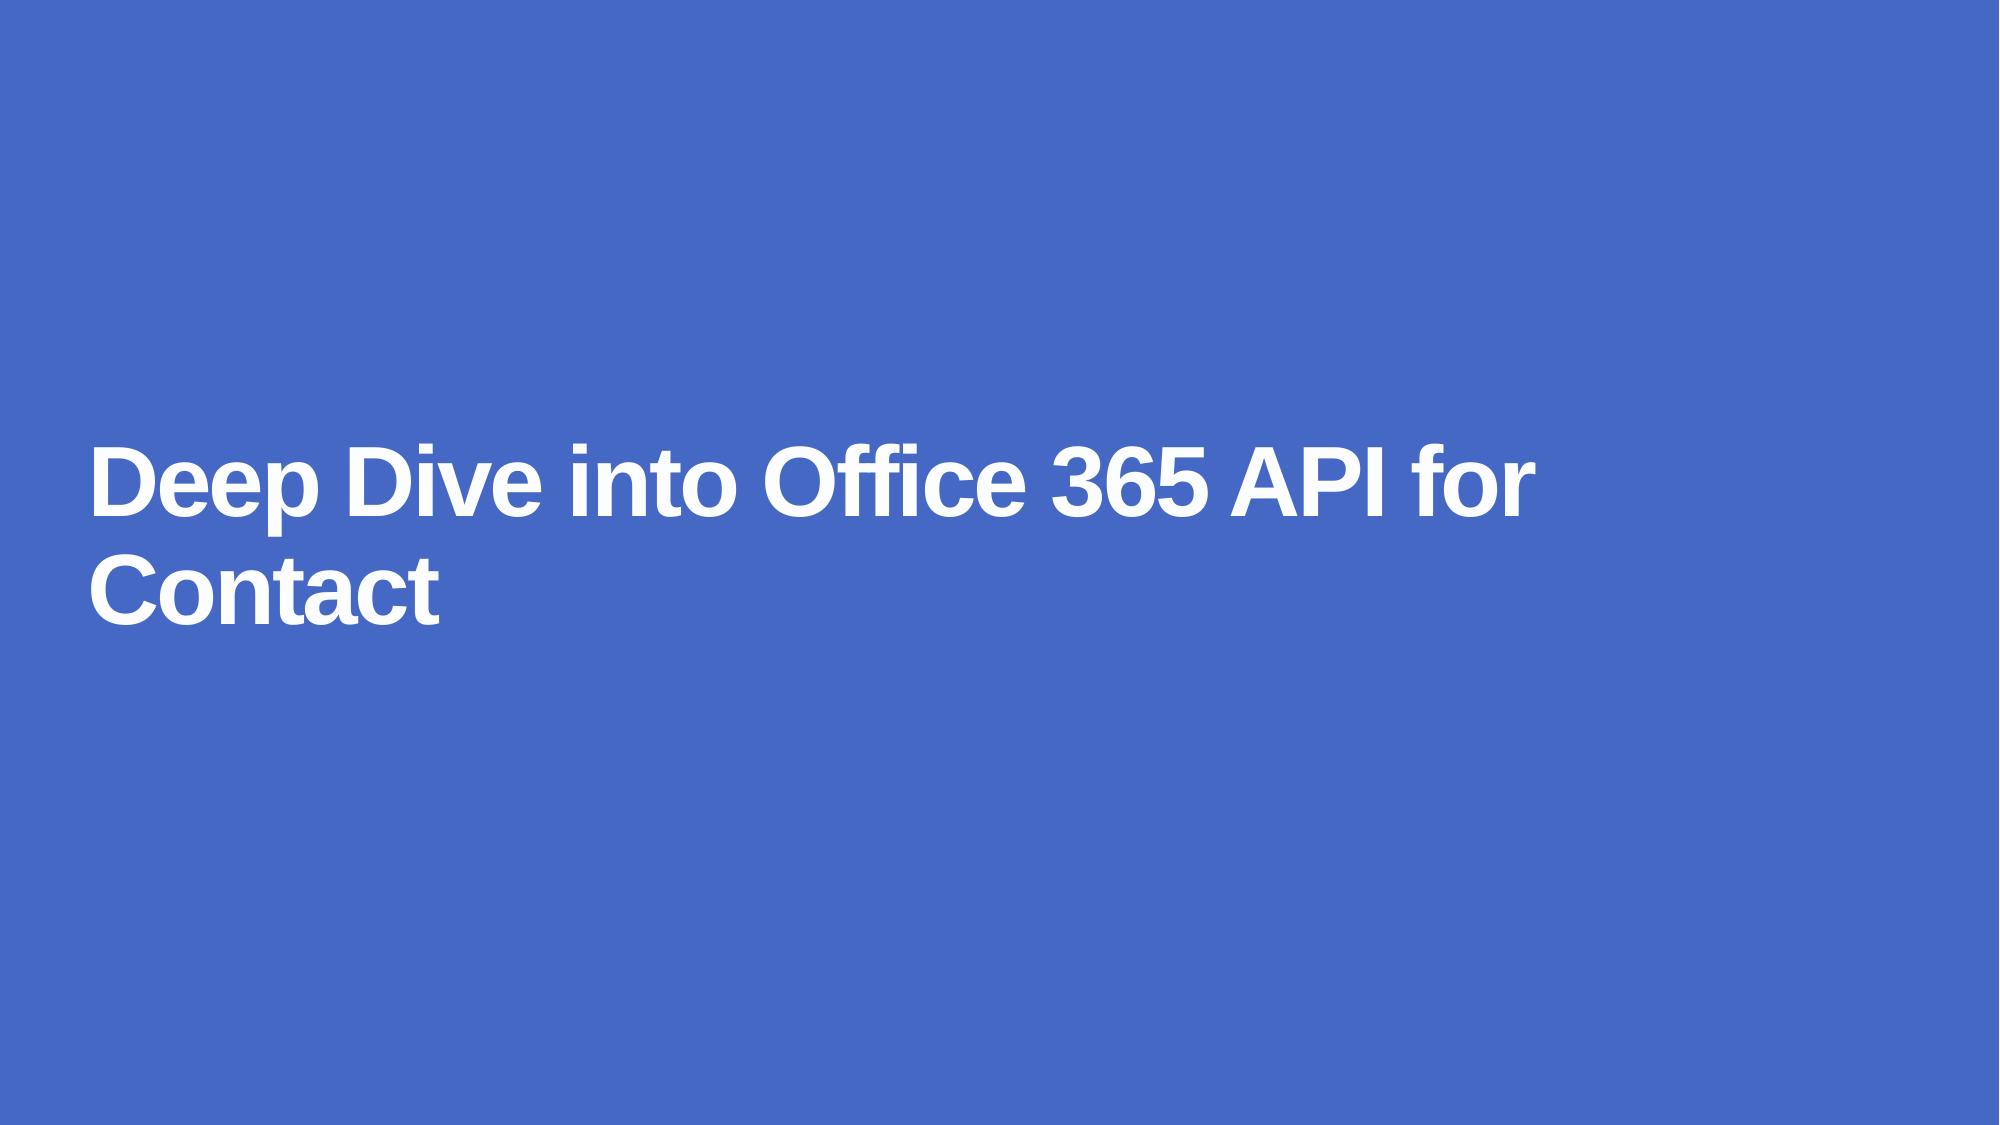

# Deep Dive into Office 365 API for Contact